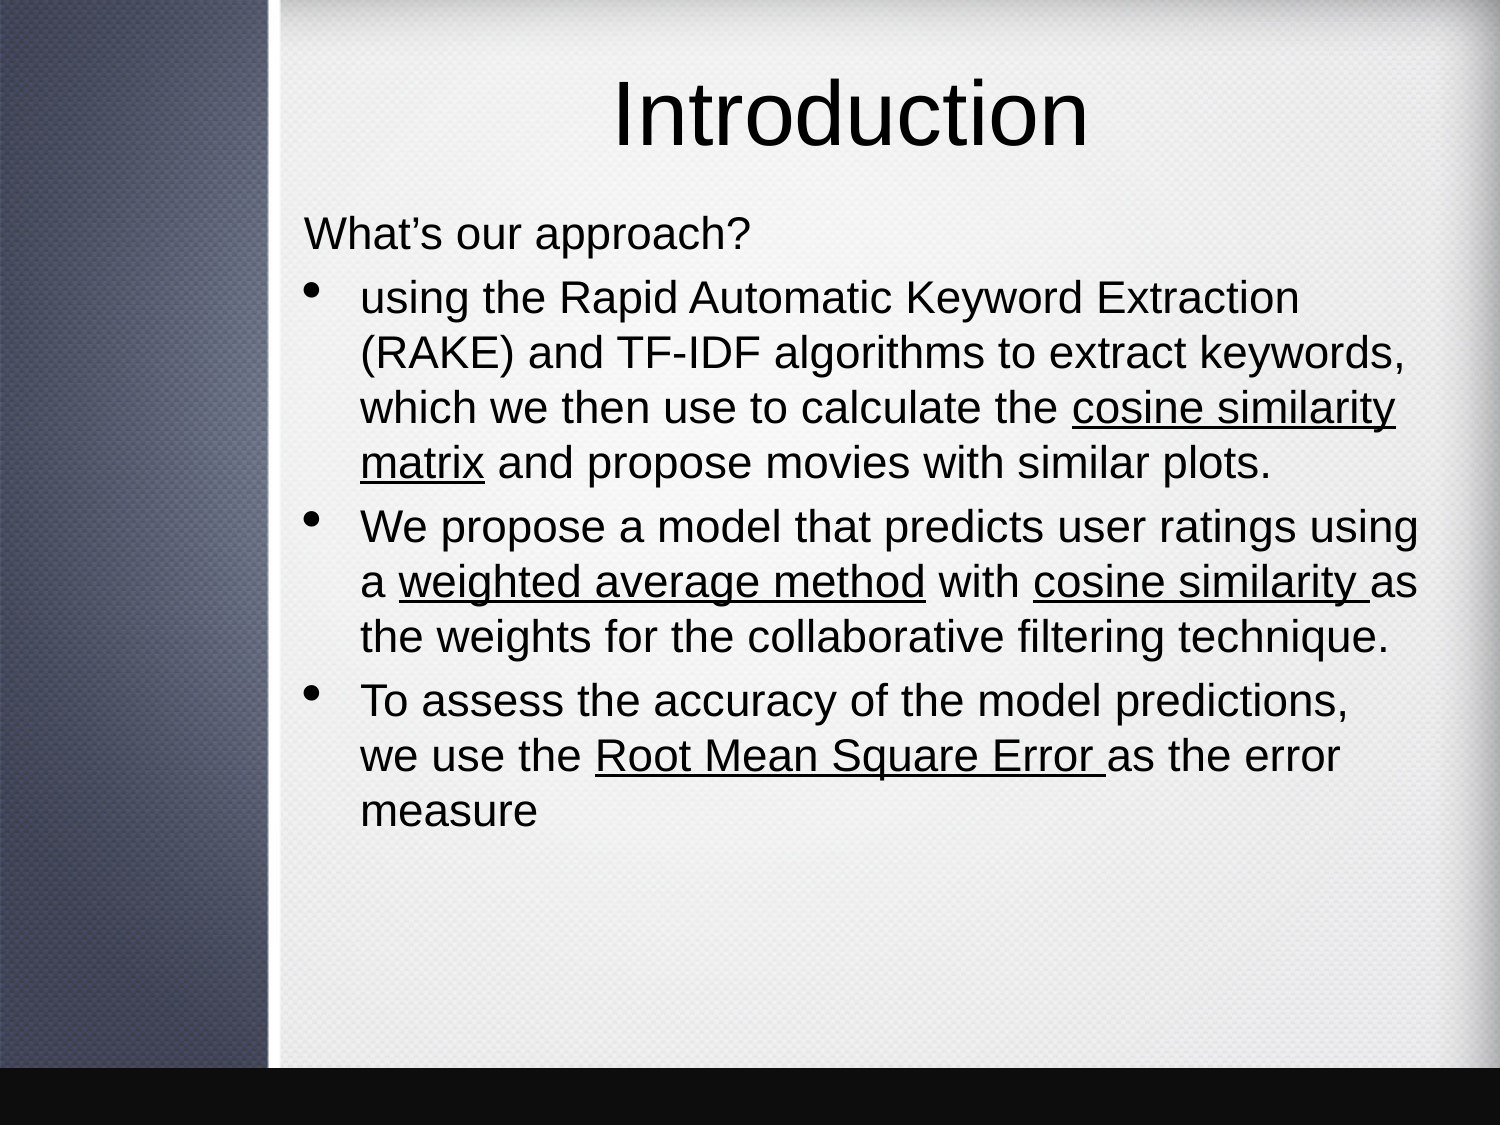

# Introduction
What’s our approach?
using the Rapid Automatic Keyword Extraction (RAKE) and TF-IDF algorithms to extract keywords, which we then use to calculate the cosine similarity matrix and propose movies with similar plots.
We propose a model that predicts user ratings using a weighted average method with cosine similarity as the weights for the collaborative filtering technique.
To assess the accuracy of the model predictions, we use the Root Mean Square Error as the error measure